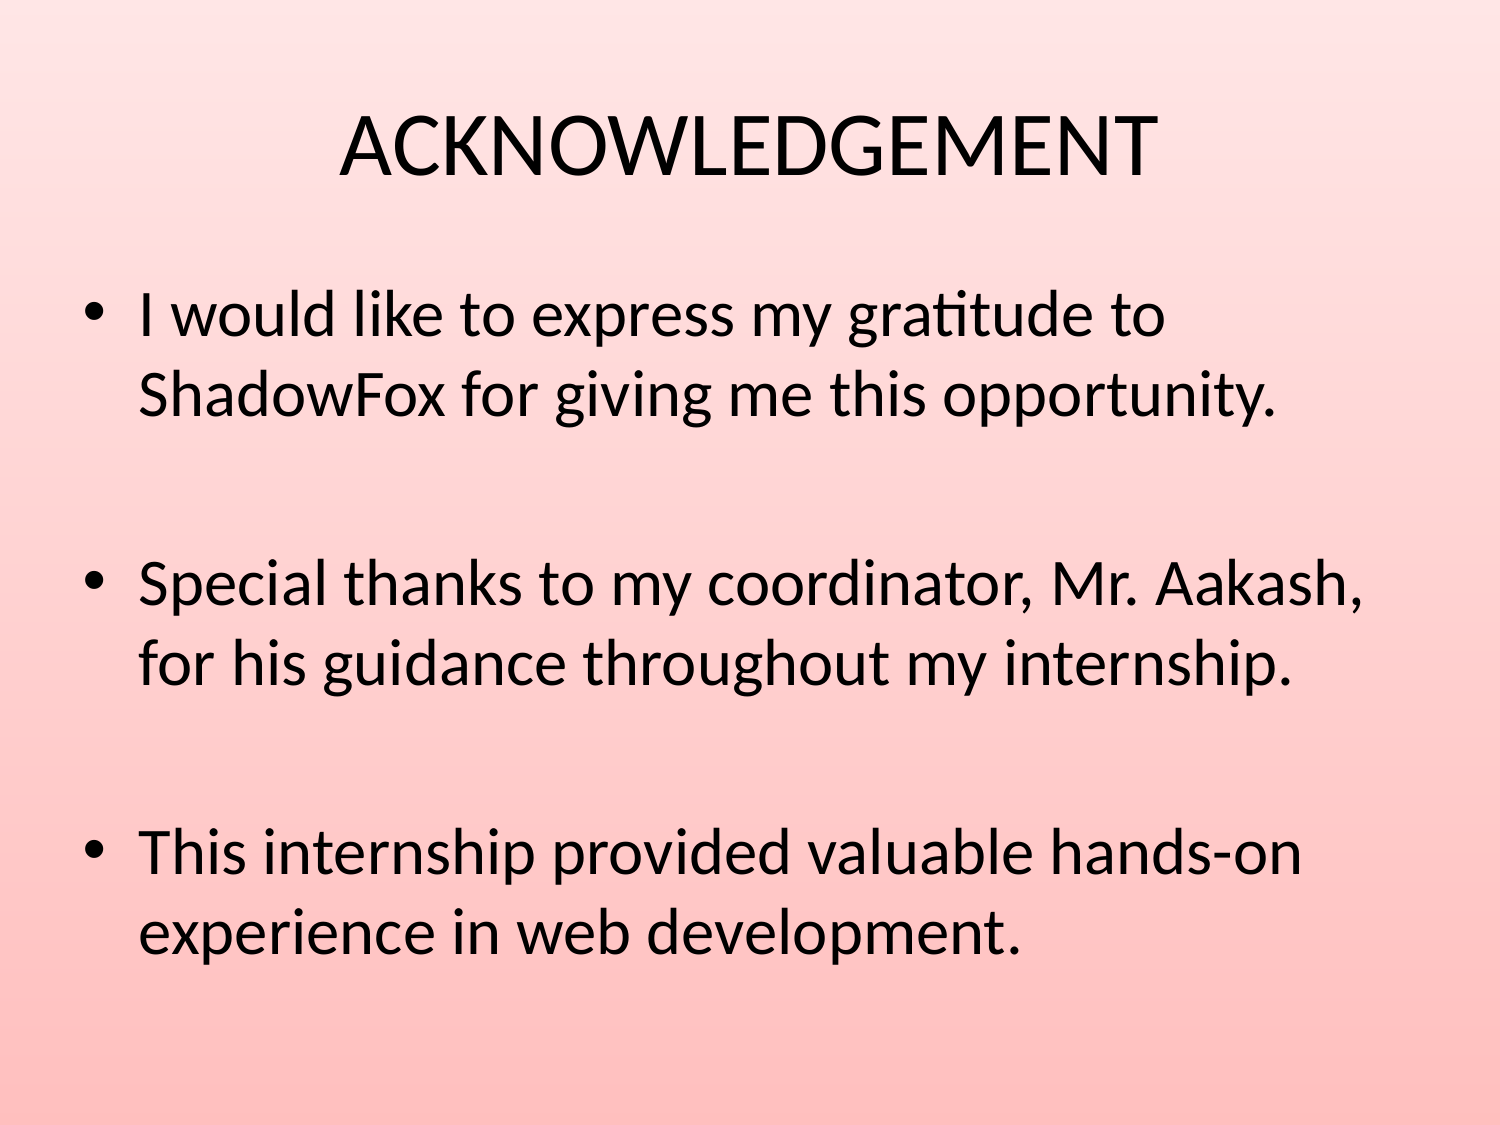

# ACKNOWLEDGEMENT
I would like to express my gratitude to ShadowFox for giving me this opportunity.

Special thanks to my coordinator, Mr. Aakash, for his guidance throughout my internship.

This internship provided valuable hands-on experience in web development.